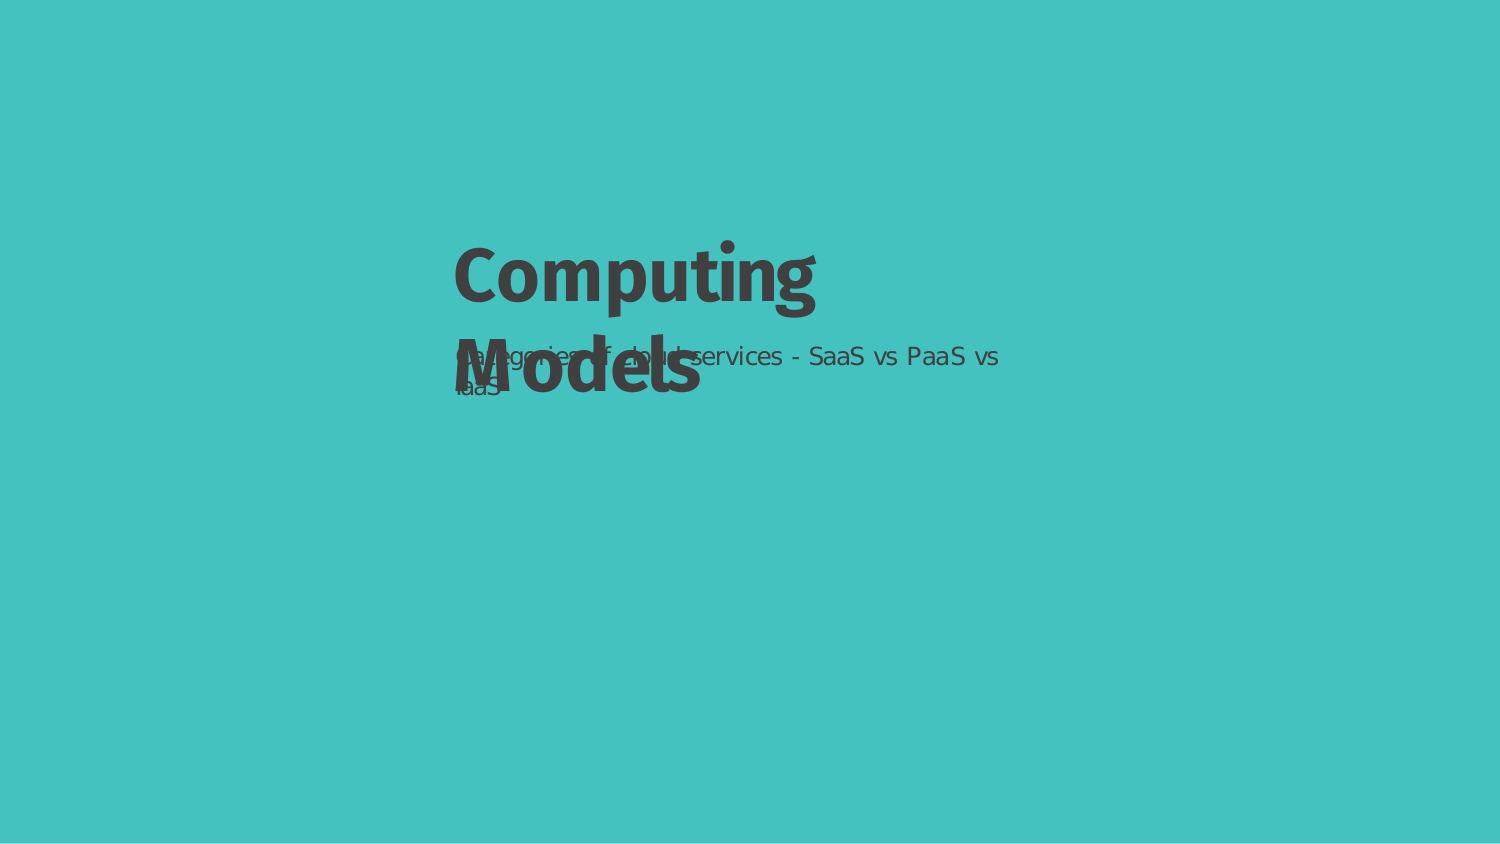

# Computing Models
Categories of cloud services - SaaS vs PaaS vs IaaS